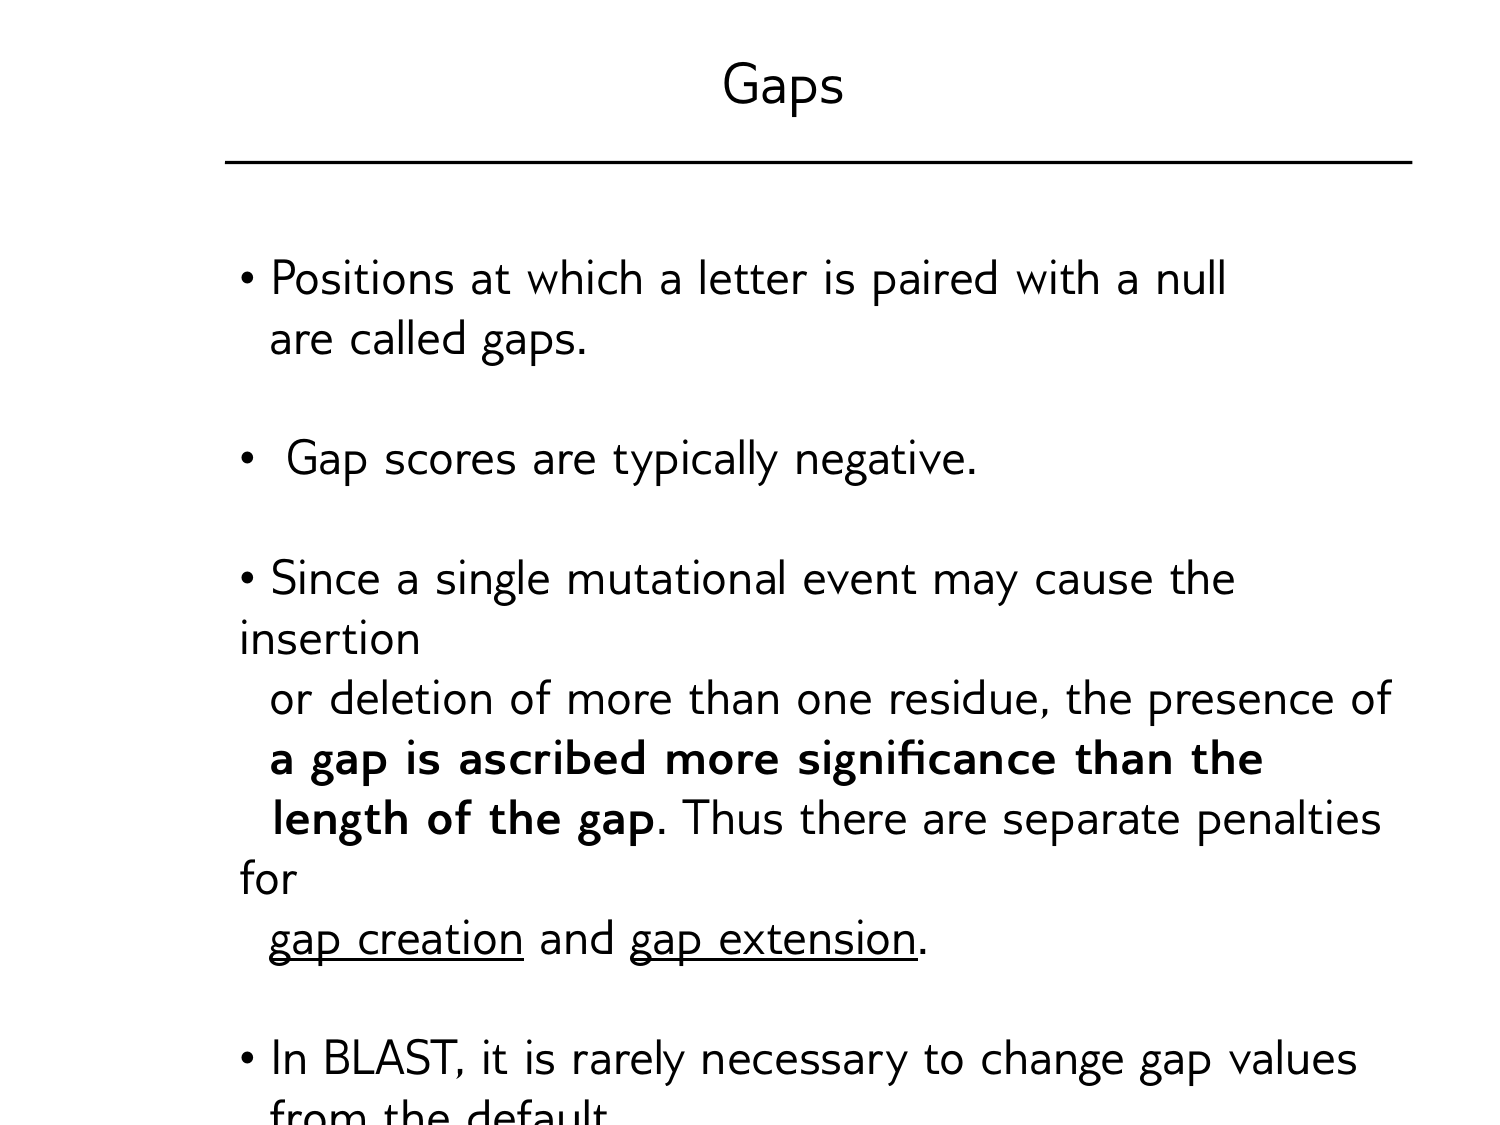

Gaps

• Positions at which a letter is paired with a null
  are called gaps.

•  Gap scores are typically negative.

• Since a single mutational event may cause the insertion
  or deletion of more than one residue, the presence of
  a gap is ascribed more significance than the
  length of the gap. Thus there are separate penalties for
  gap creation and gap extension.

• In BLAST, it is rarely necessary to change gap values
  from the default.